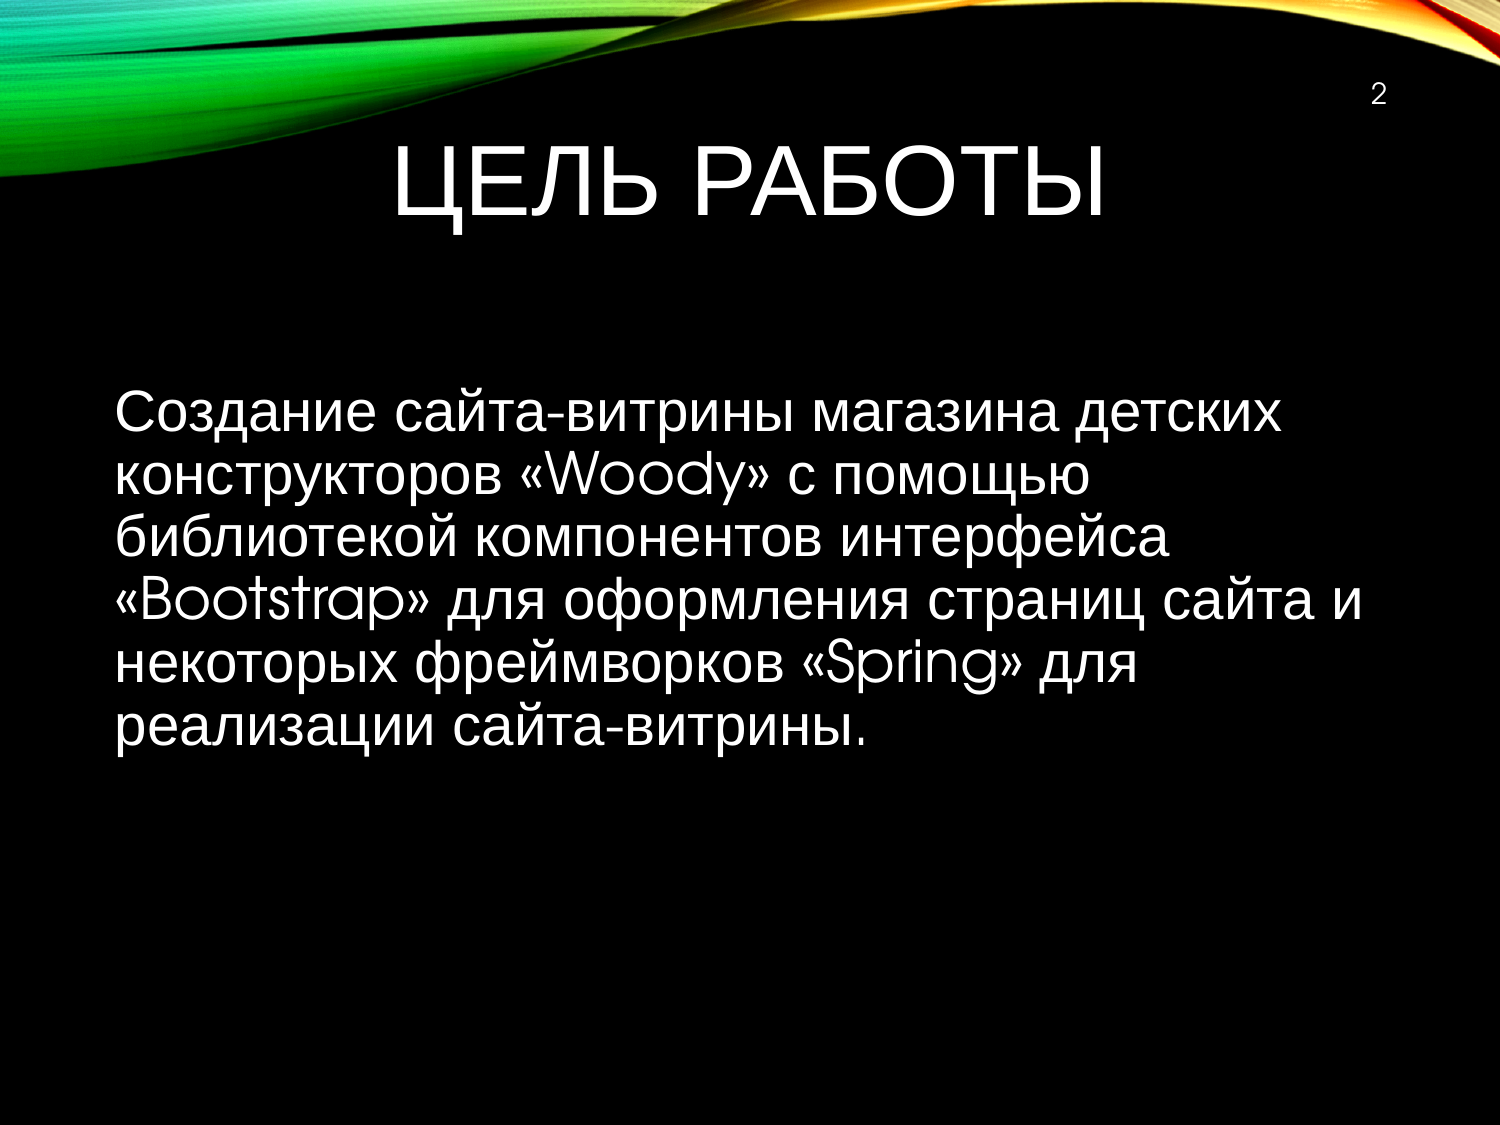

2
# Цель работы
Создание сайта-витрины магазина детских конструкторов «Woody» с помощью библиотекой компонентов интерфейса «Bootstrap» для оформления страниц сайта и некоторых фреймворков «Spring» для реализации сайта-витрины.